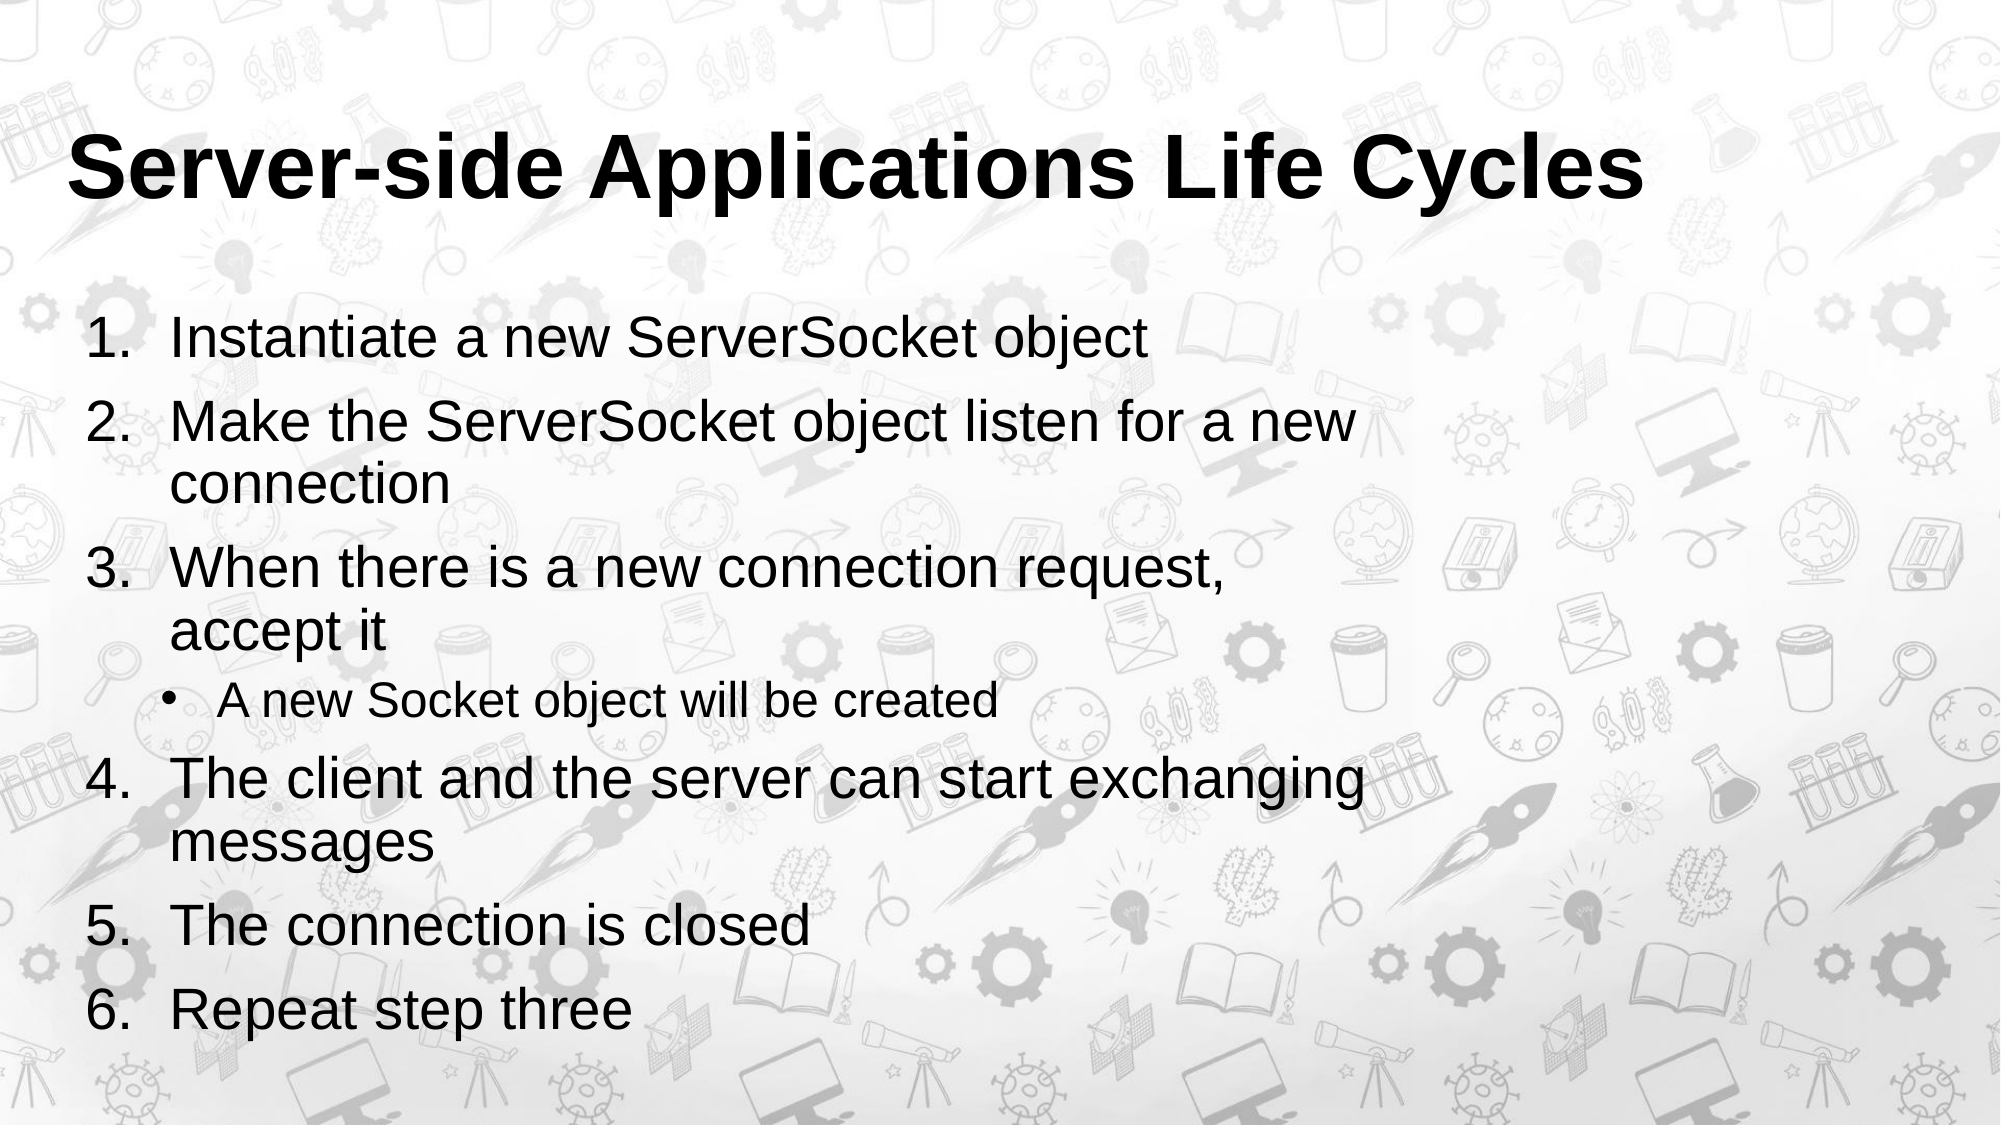

# Server-side Applications Life Cycles
Instantiate a new ServerSocket object
Make the ServerSocket object listen for a new connection
When there is a new connection request, accept it
A new Socket object will be created
The client and the server can start exchanging messages
The connection is closed
Repeat step three